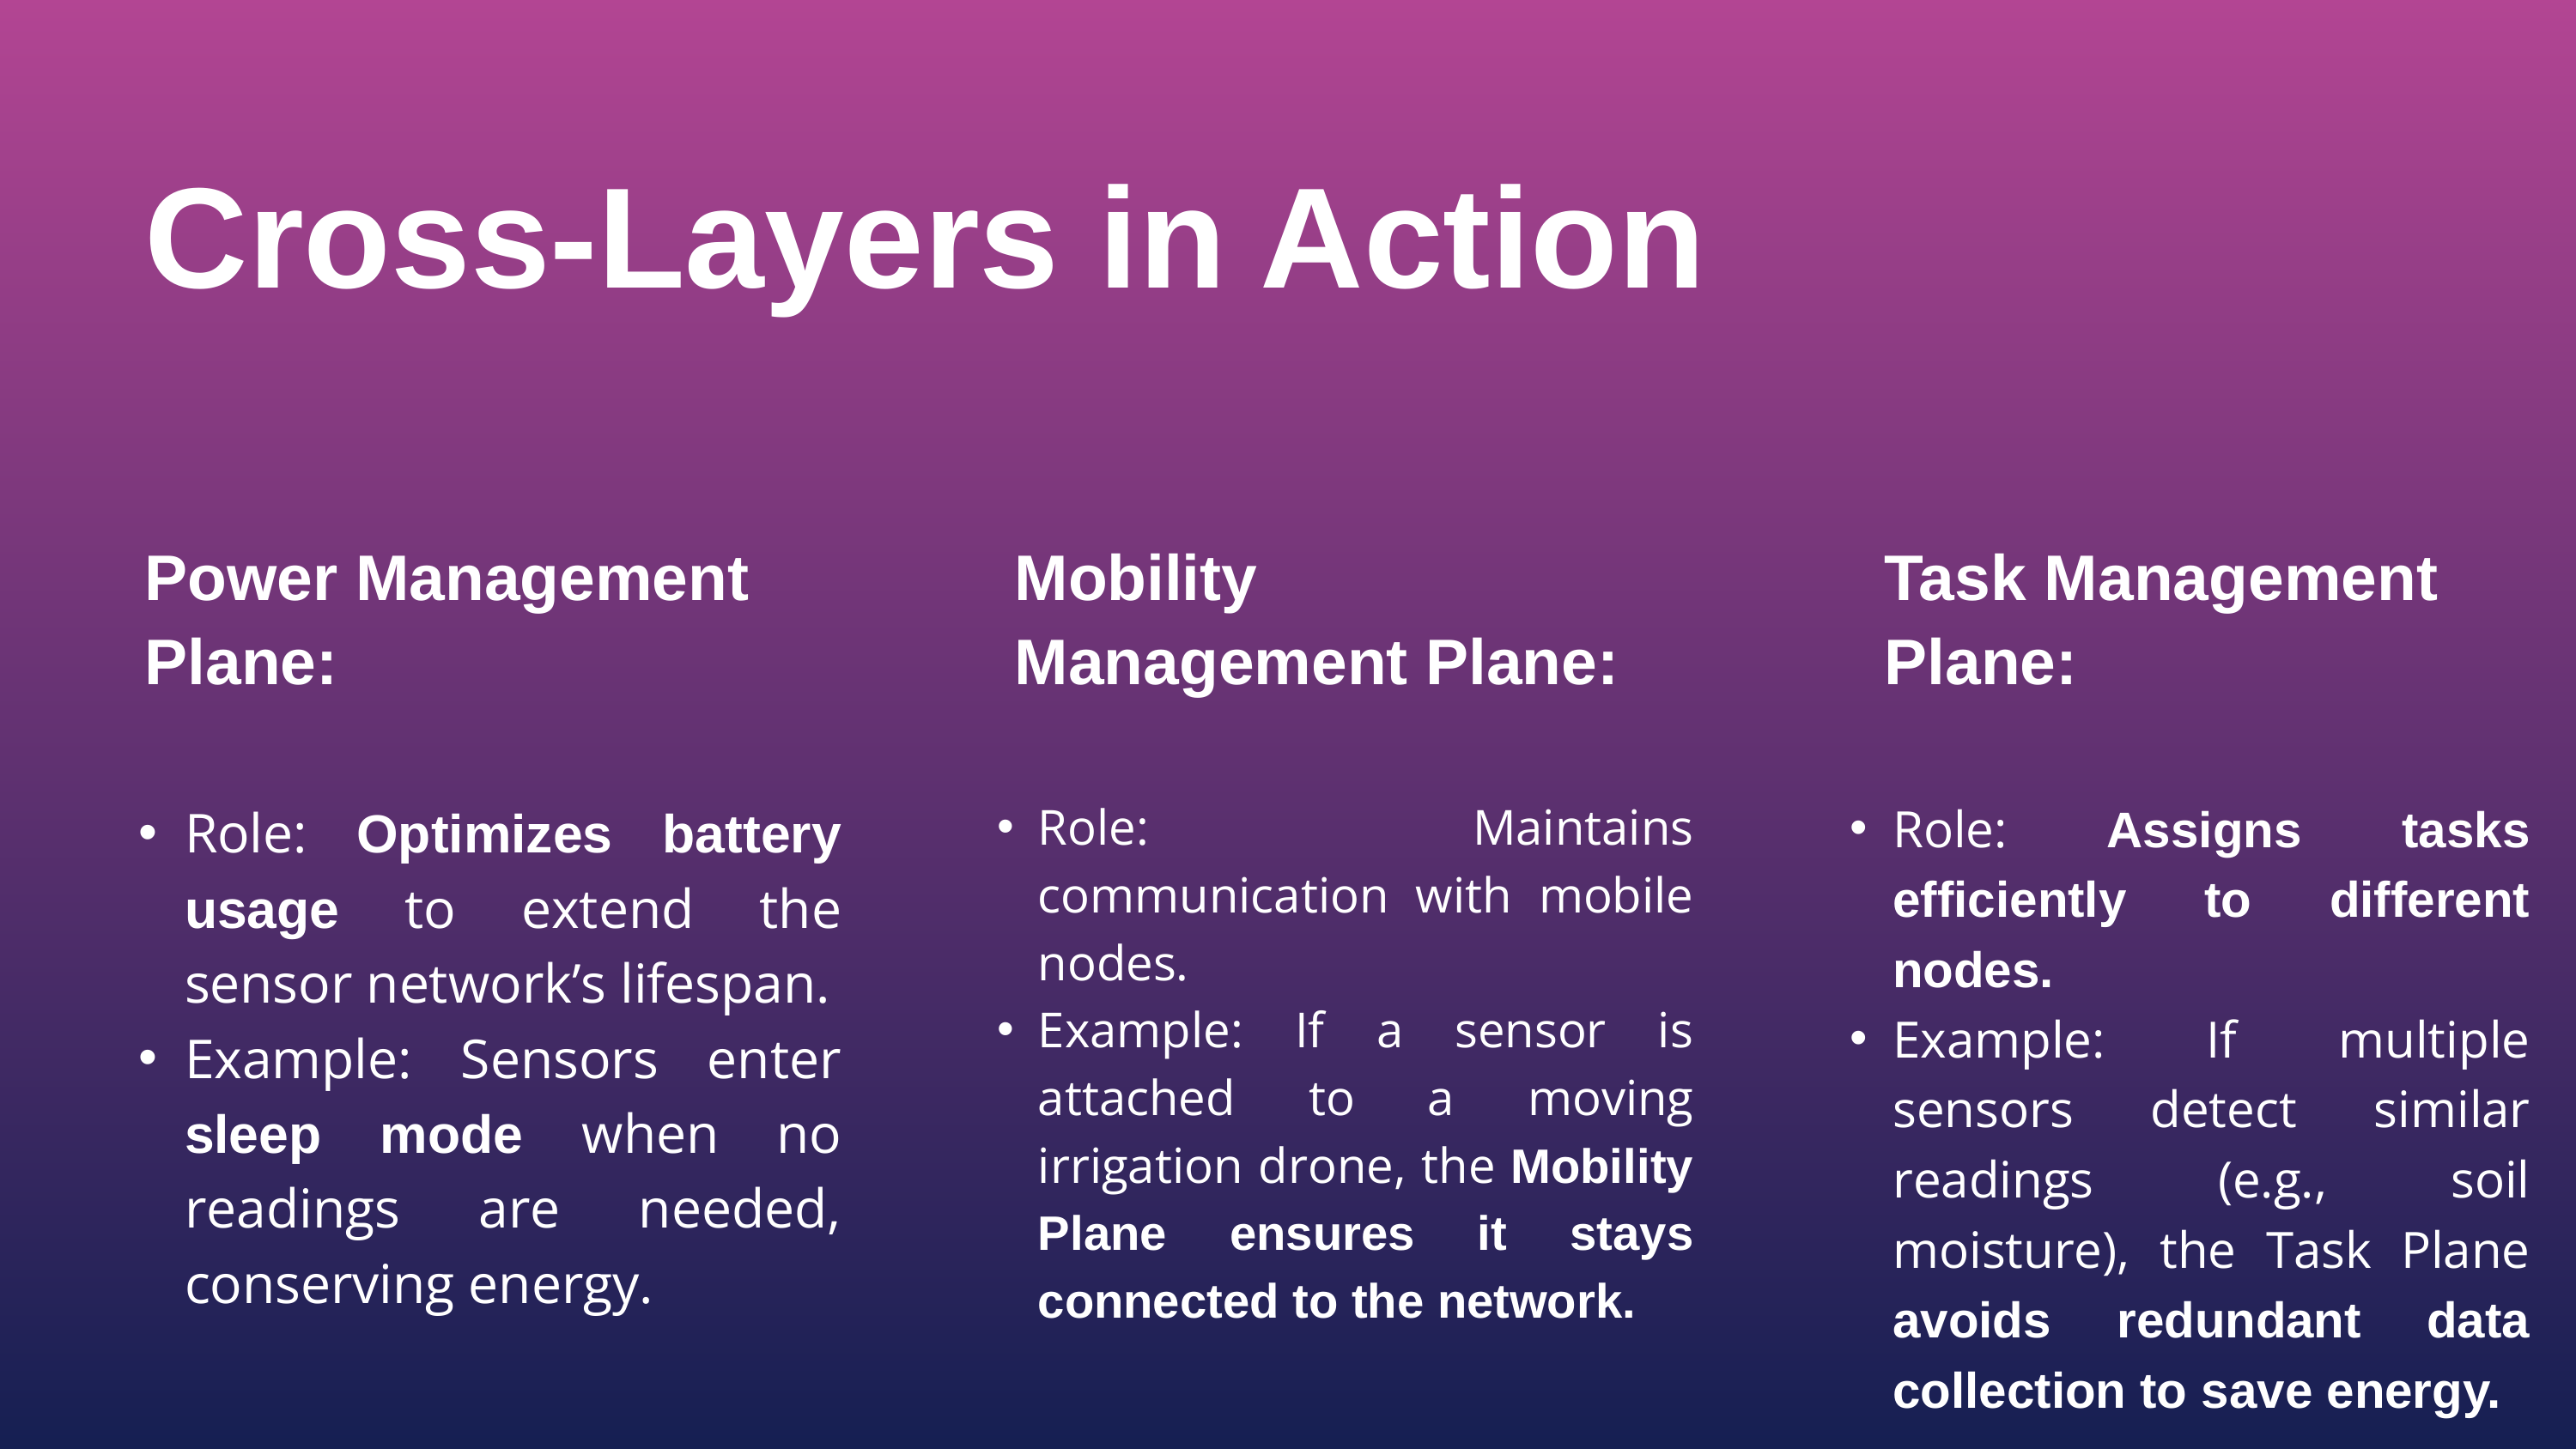

Cross-Layers in Action
Power Management Plane:
Mobility Management Plane:
Task Management Plane:
Role: Maintains communication with mobile nodes.
Example: If a sensor is attached to a moving irrigation drone, the Mobility Plane ensures it stays connected to the network.

Role: Assigns tasks efficiently to different nodes.
Example: If multiple sensors detect similar readings (e.g., soil moisture), the Task Plane avoids redundant data collection to save energy.

Role: Optimizes battery usage to extend the sensor network’s lifespan.
Example: Sensors enter sleep mode when no readings are needed, conserving energy.